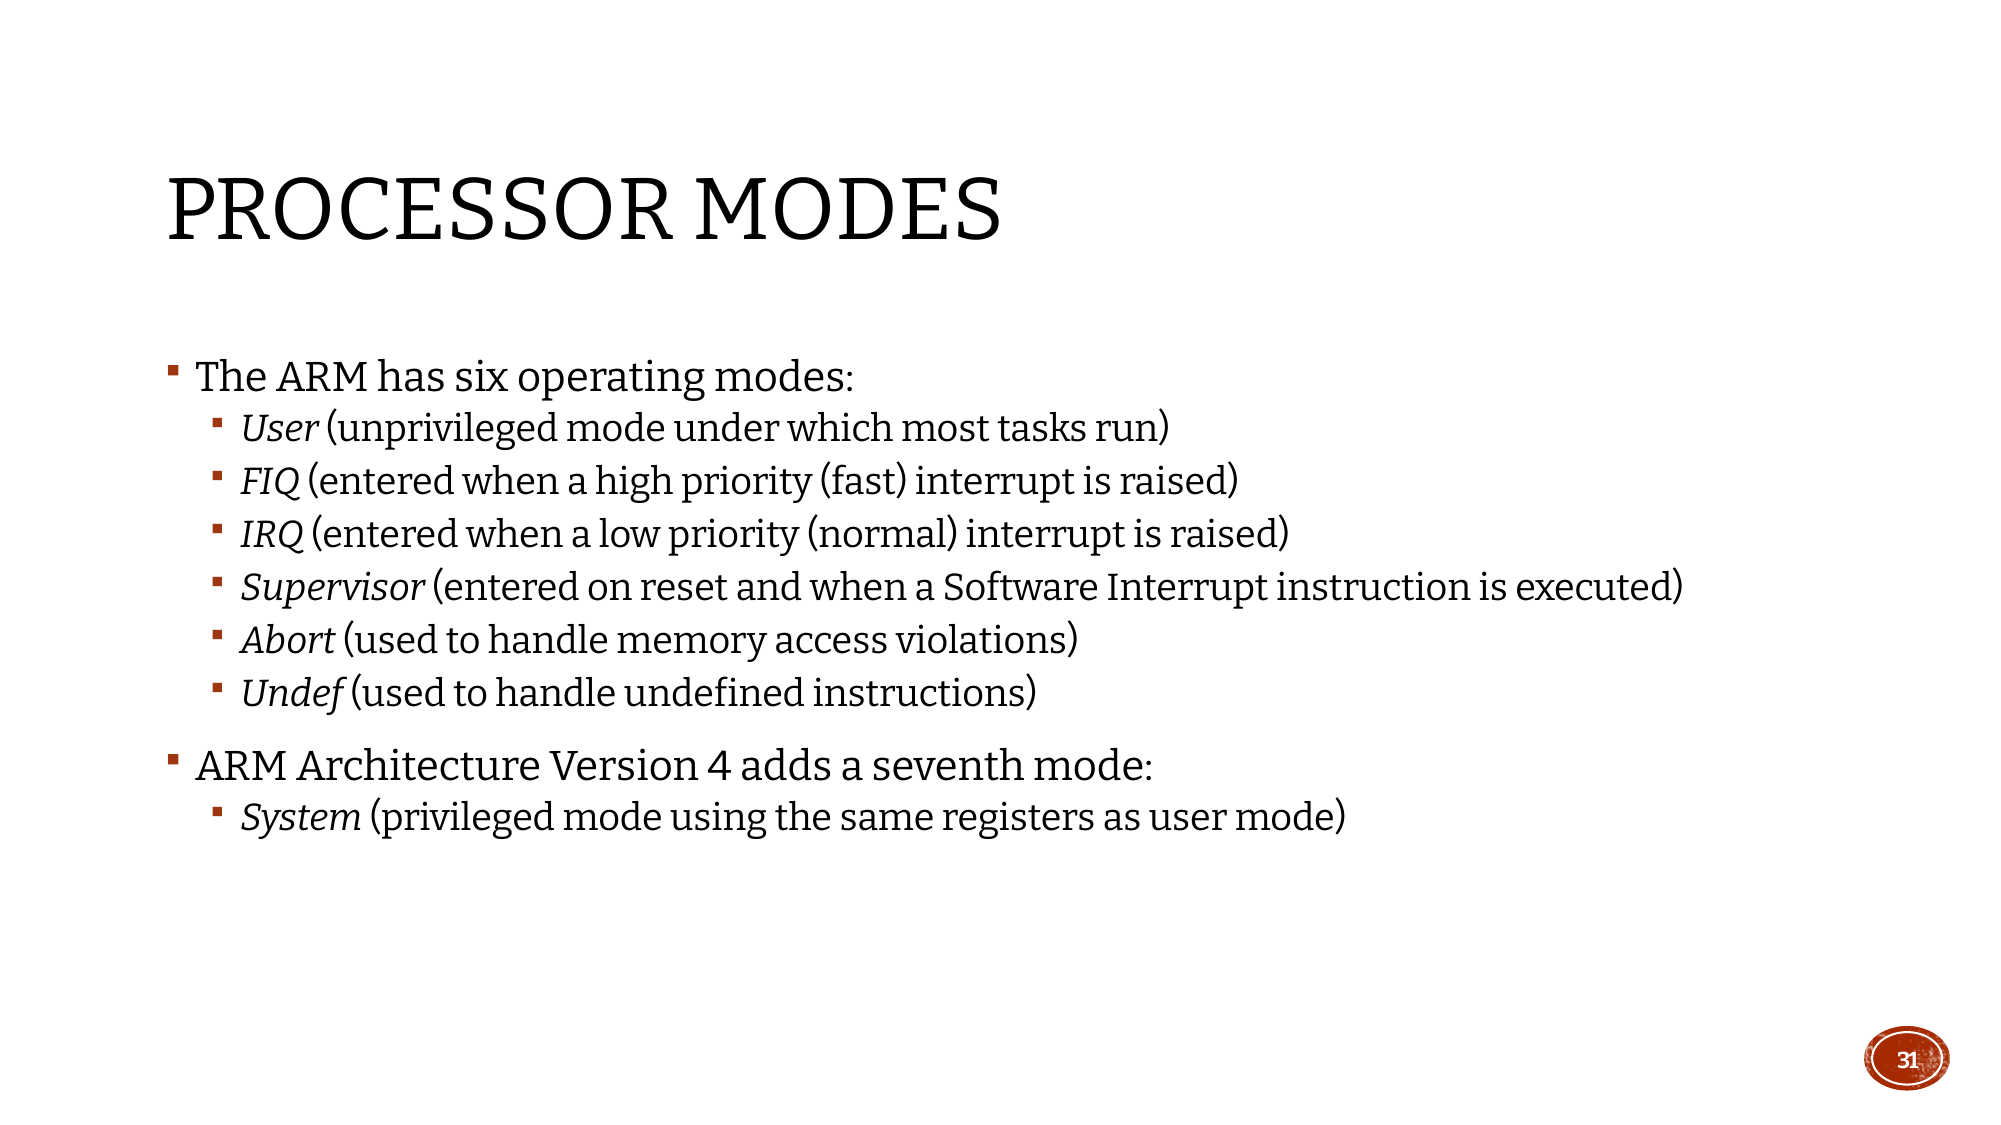

# Processor Modes
The ARM has six operating modes:
User (unprivileged mode under which most tasks run)
FIQ (entered when a high priority (fast) interrupt is raised)
IRQ (entered when a low priority (normal) interrupt is raised)
Supervisor (entered on reset and when a Software Interrupt instruction is executed)
Abort (used to handle memory access violations)
Undef (used to handle undefined instructions)
ARM Architecture Version 4 adds a seventh mode:
System (privileged mode using the same registers as user mode)

31